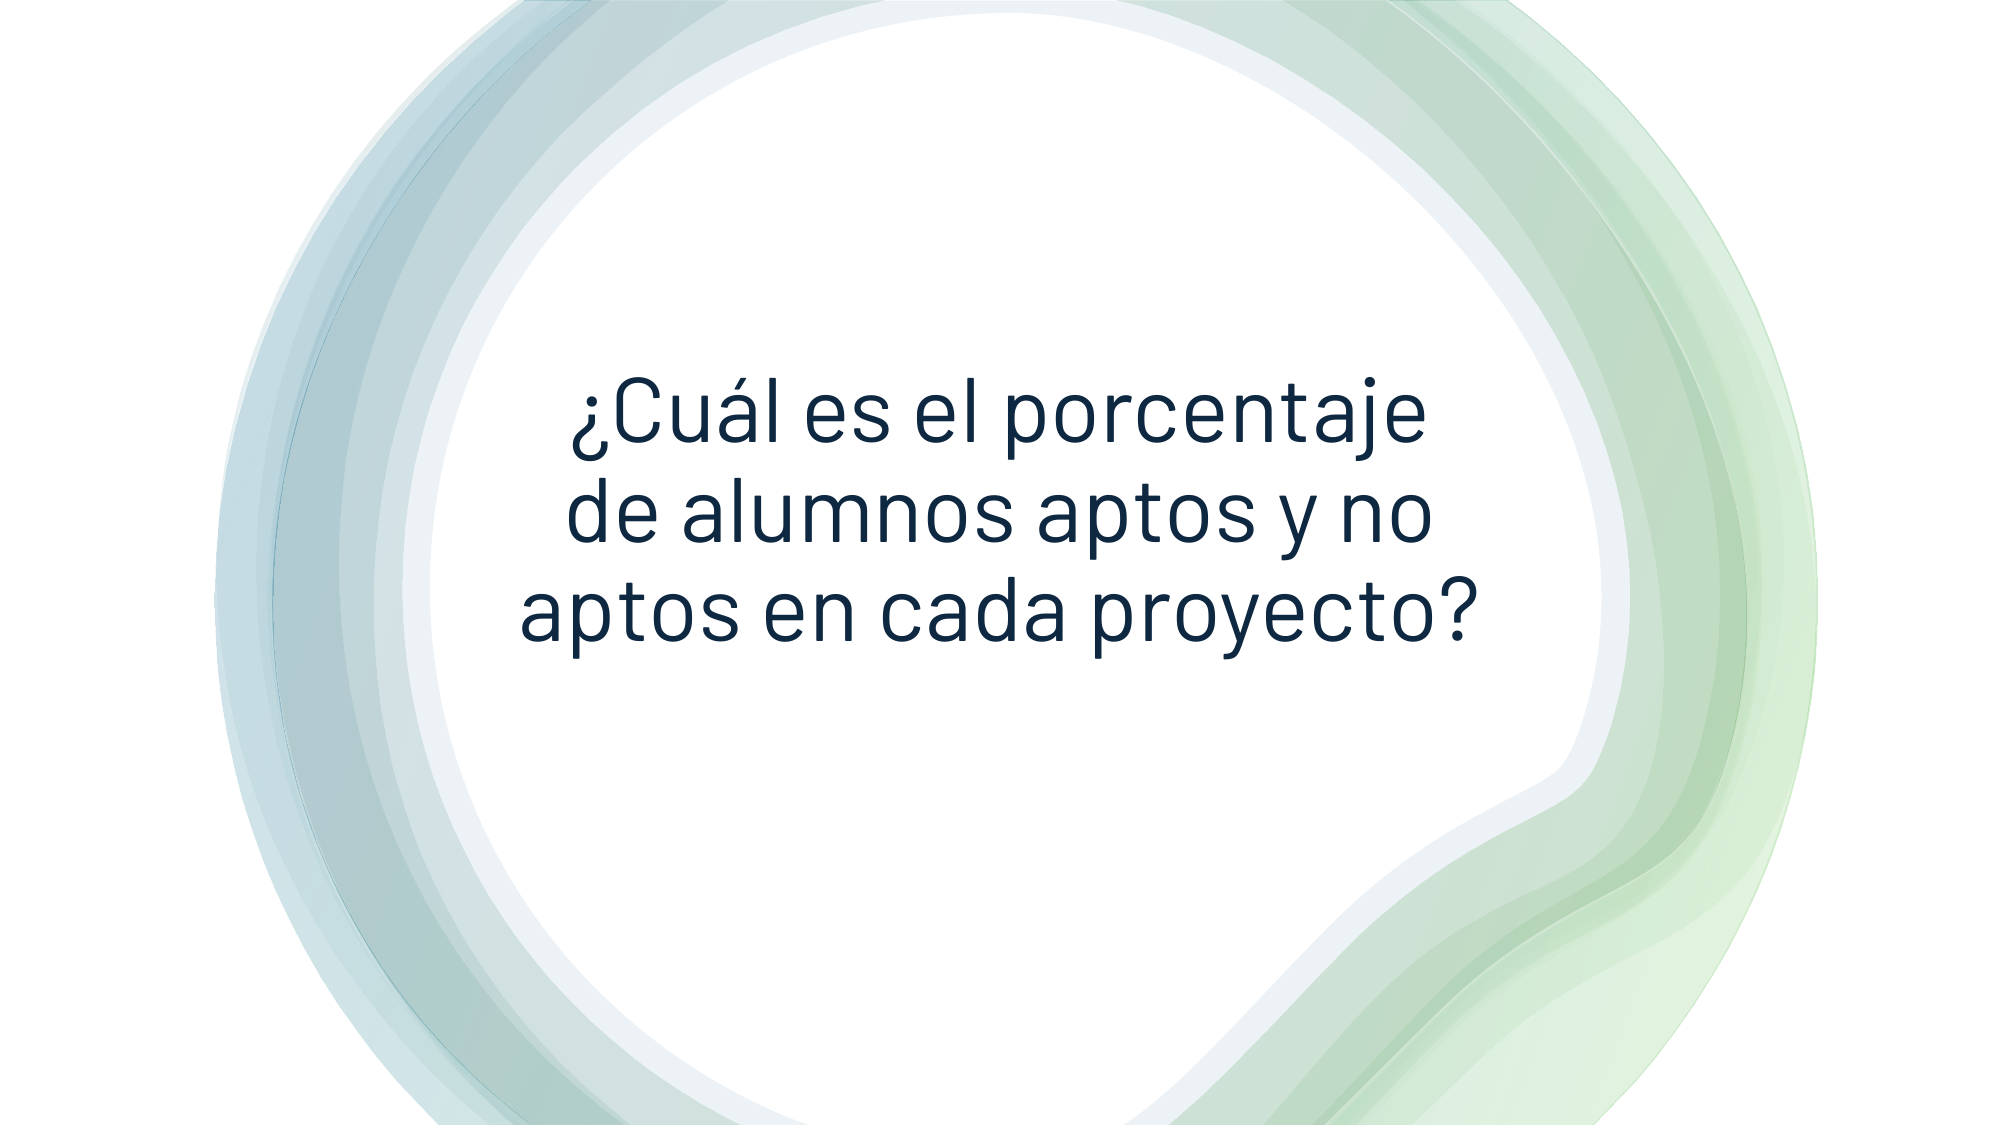

# ¿Cuál es el porcentaje de alumnos aptos y no aptos en cada proyecto?